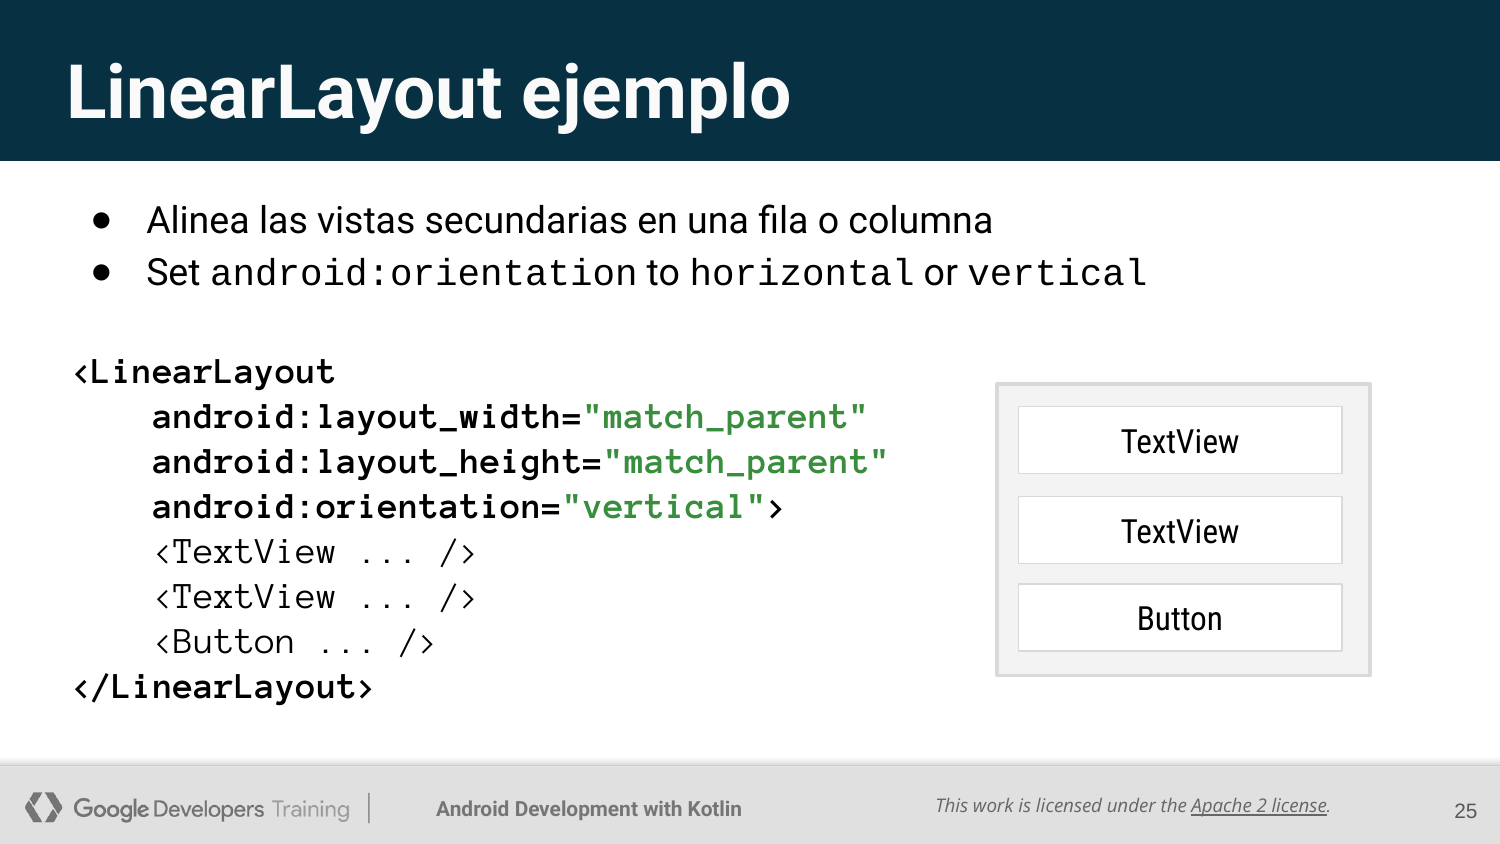

# LinearLayout ejemplo
Alinea las vistas secundarias en una fila o columna
Set android:orientation to horizontal or vertical
<LinearLayout
    android:layout_width="match_parent"
    android:layout_height="match_parent"
    android:orientation="vertical">
    <TextView ... />
    <TextView ... />
    <Button ... />
</LinearLayout>

TextView
TextView
Button
25